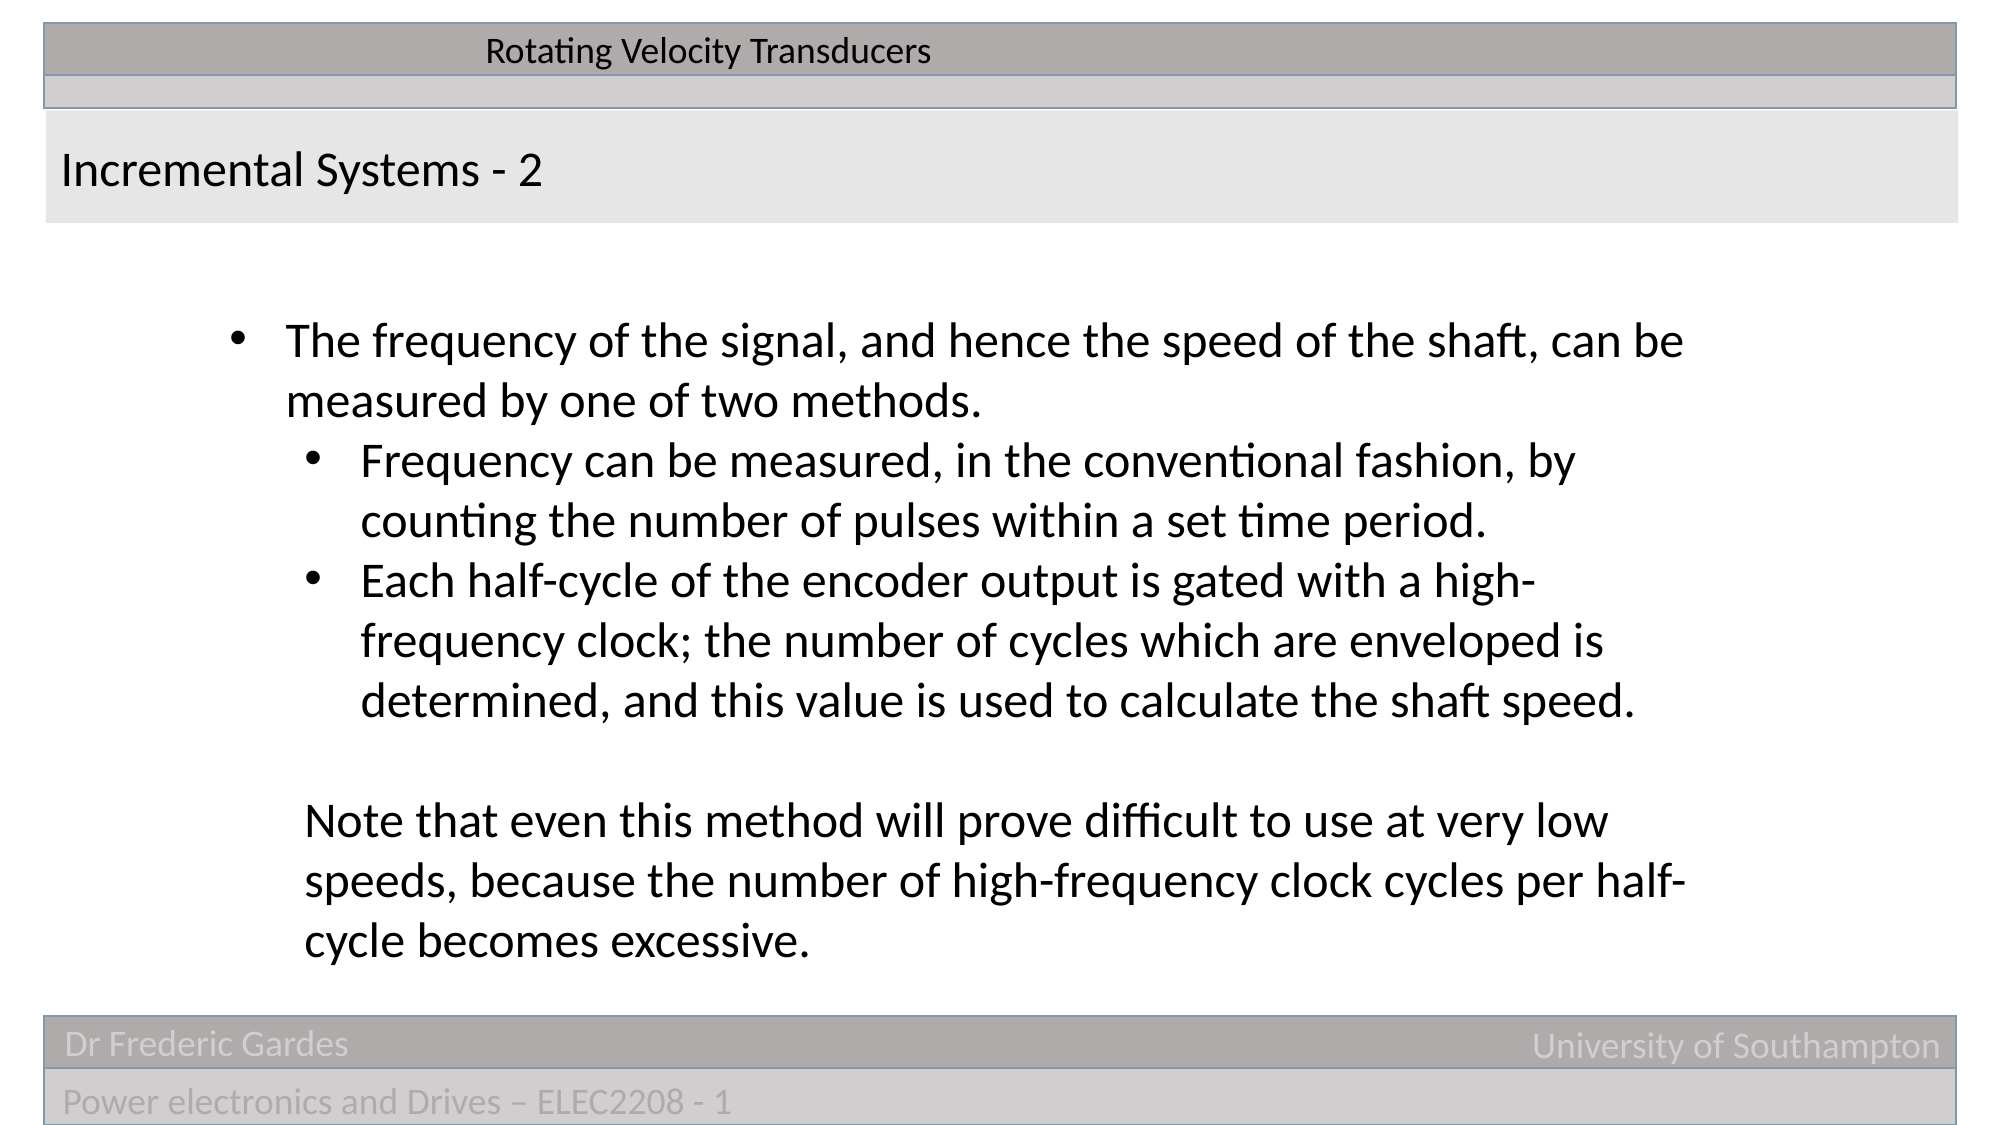

Rotating Velocity Transducers
Incremental Systems - 2
The frequency of the signal, and hence the speed of the shaft, can be measured by one of two methods.
Frequency can be measured, in the conventional fashion, by counting the number of pulses within a set time period.
Each half-cycle of the encoder output is gated with a high-frequency clock; the number of cycles which are enveloped is determined, and this value is used to calculate the shaft speed.

Note that even this method will prove difficult to use at very low speeds, because the number of high-frequency clock cycles per half-cycle becomes excessive.